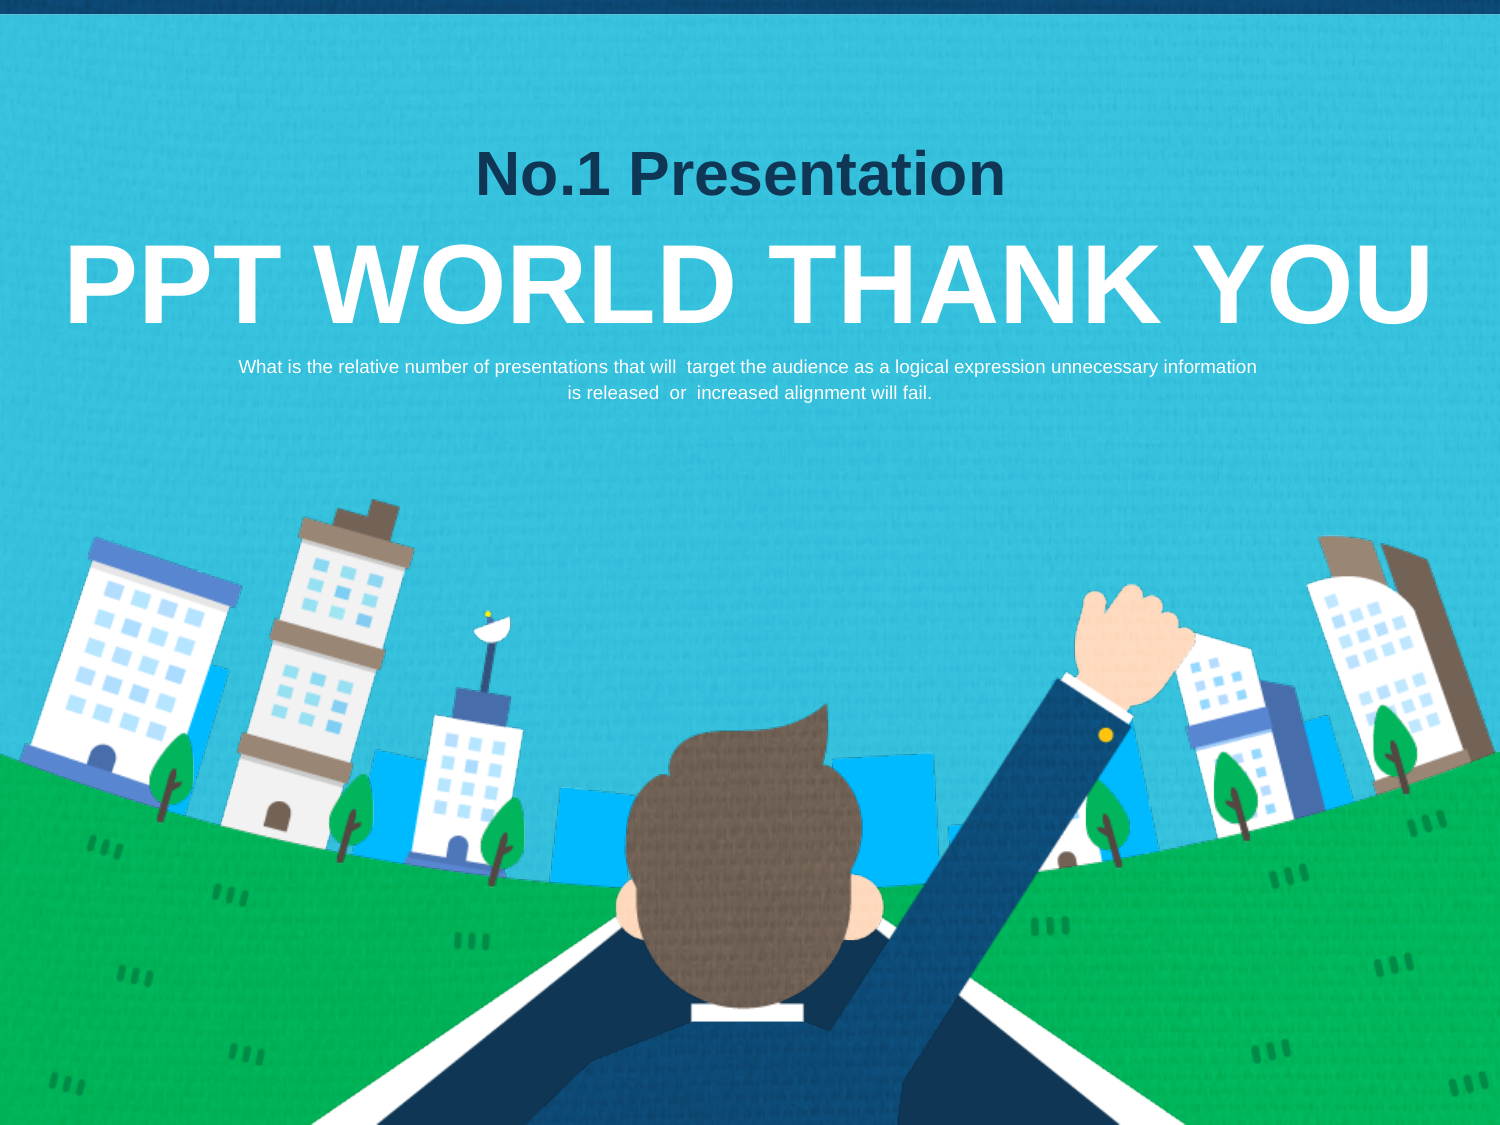

No.1 Presentation
# PPT WORLD THANK YOU
What is the relative number of presentations that will  target the audience as a logical expression unnecessary information
is released  or  increased alignment will fail.